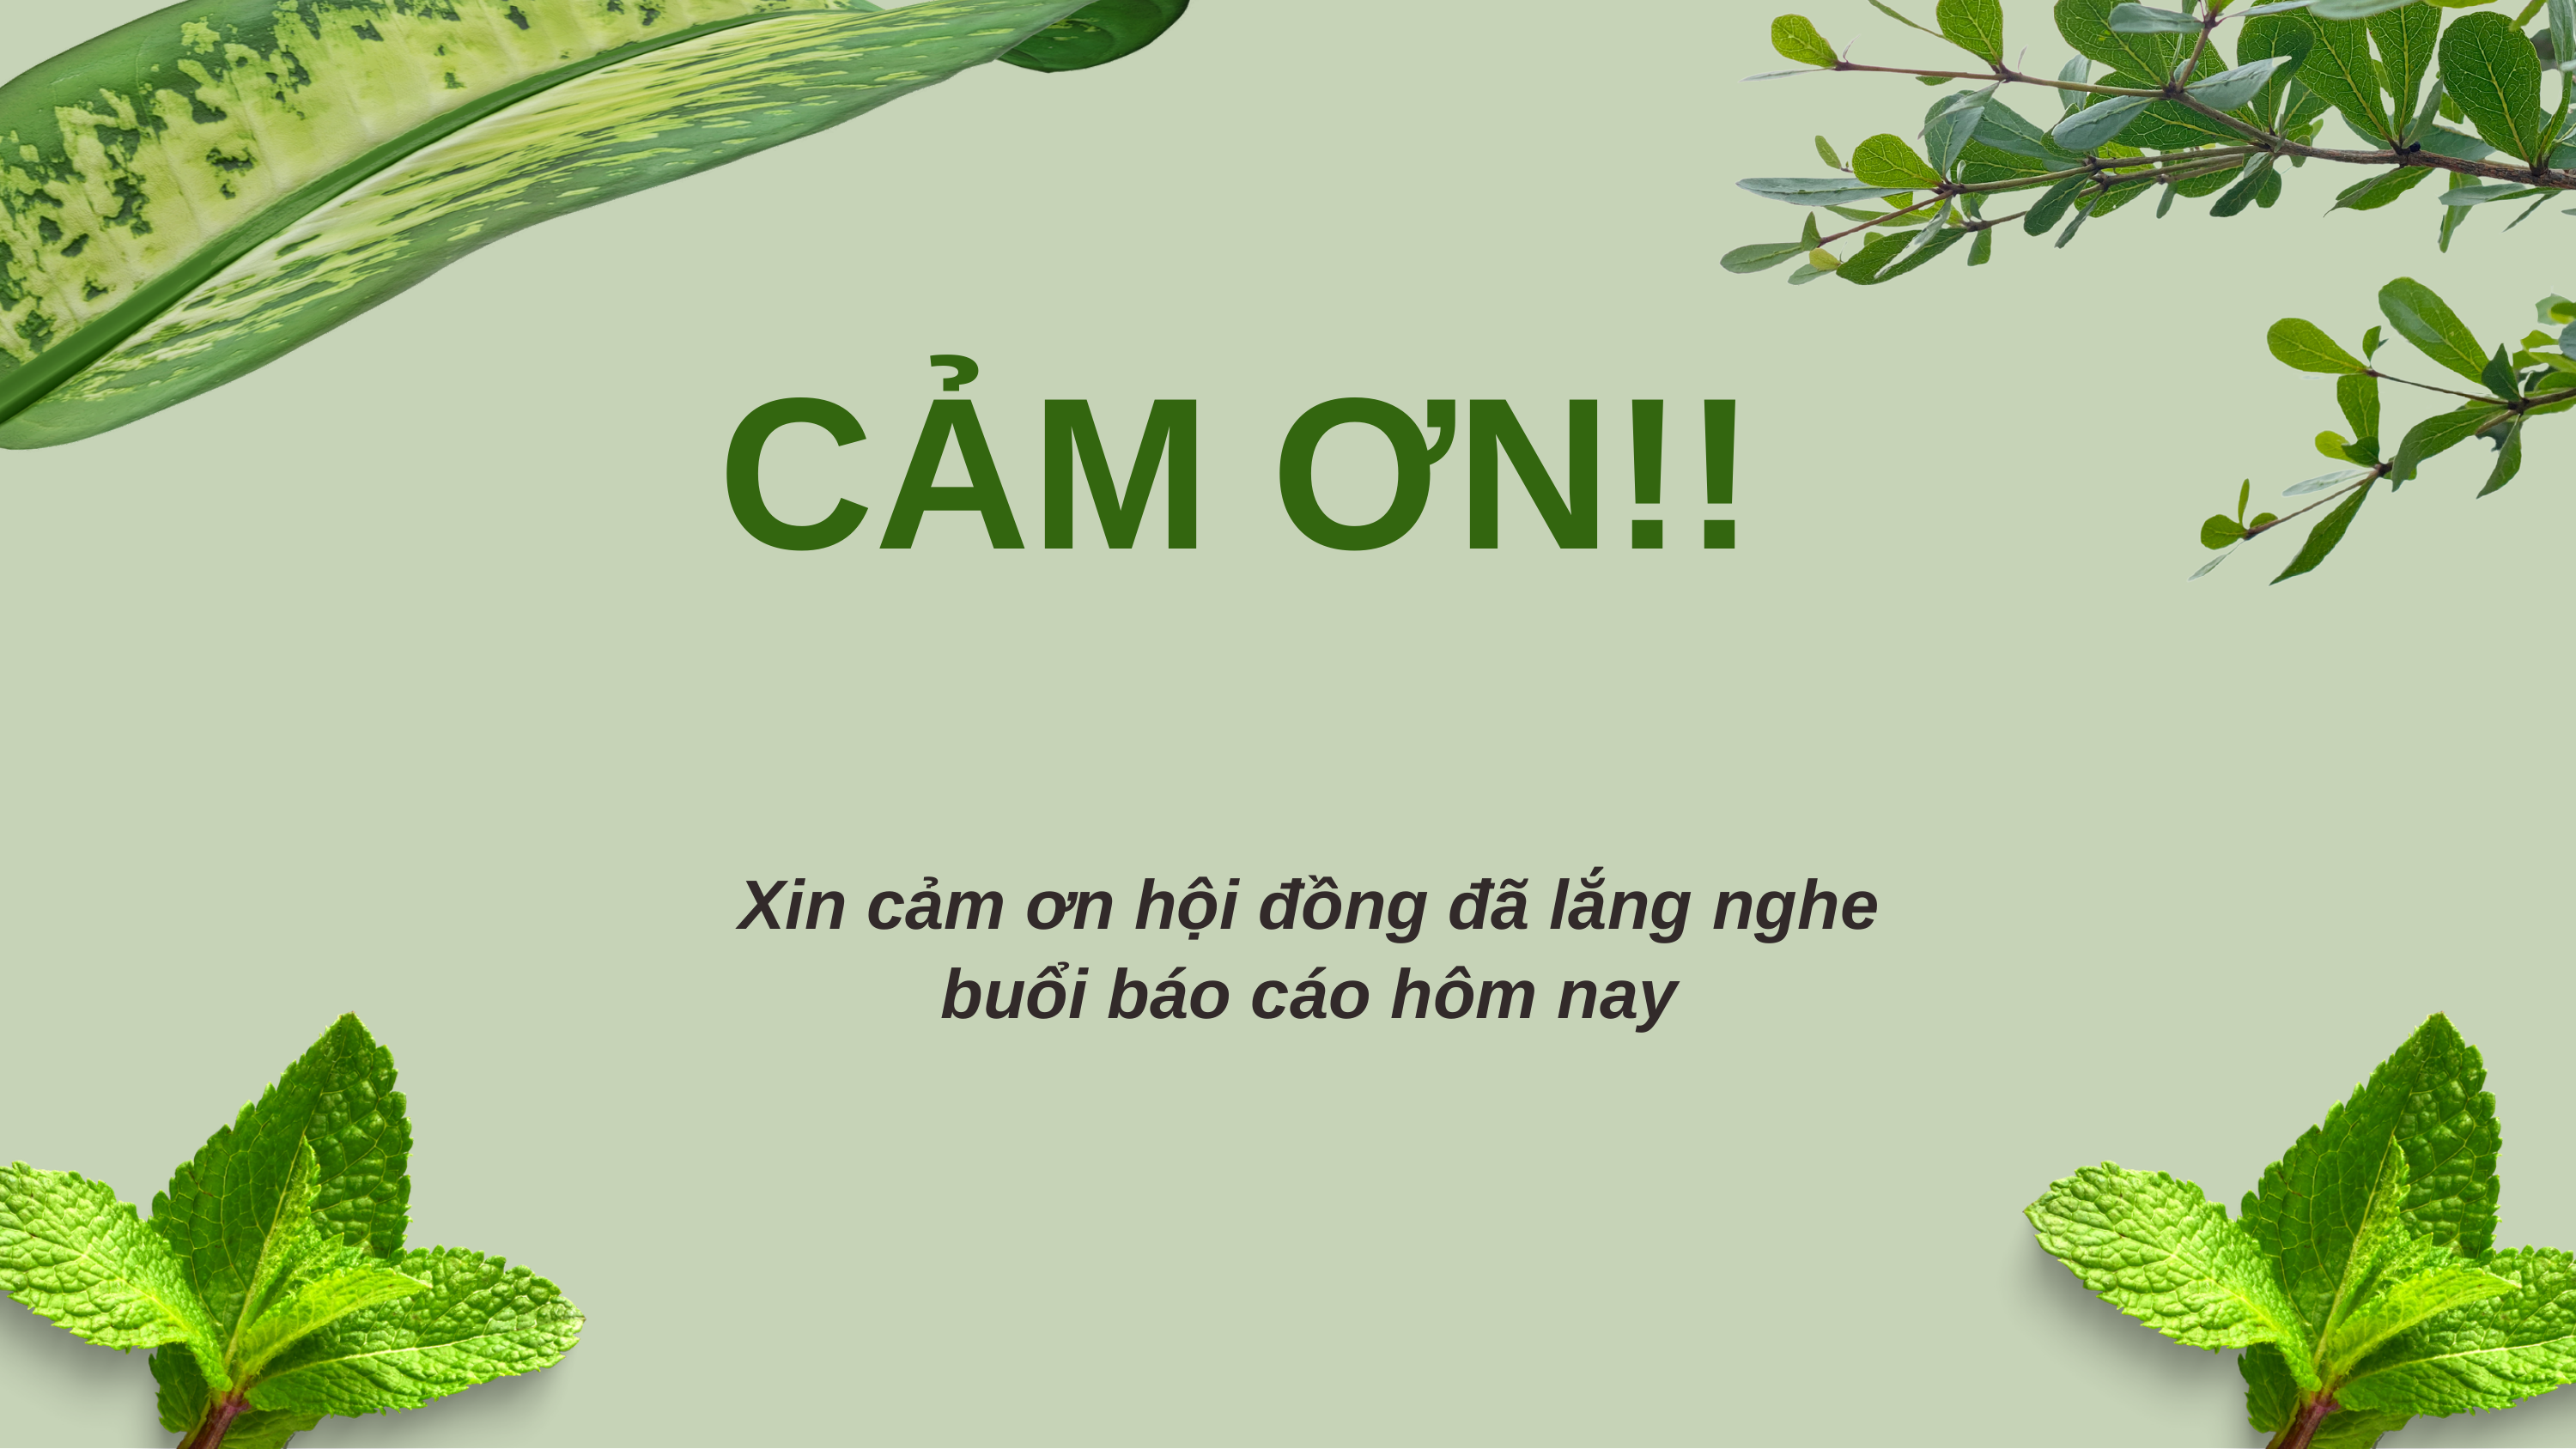

CẢM ƠN!!
Xin cảm ơn hội đồng đã lắng nghe buổi báo cáo hôm nay